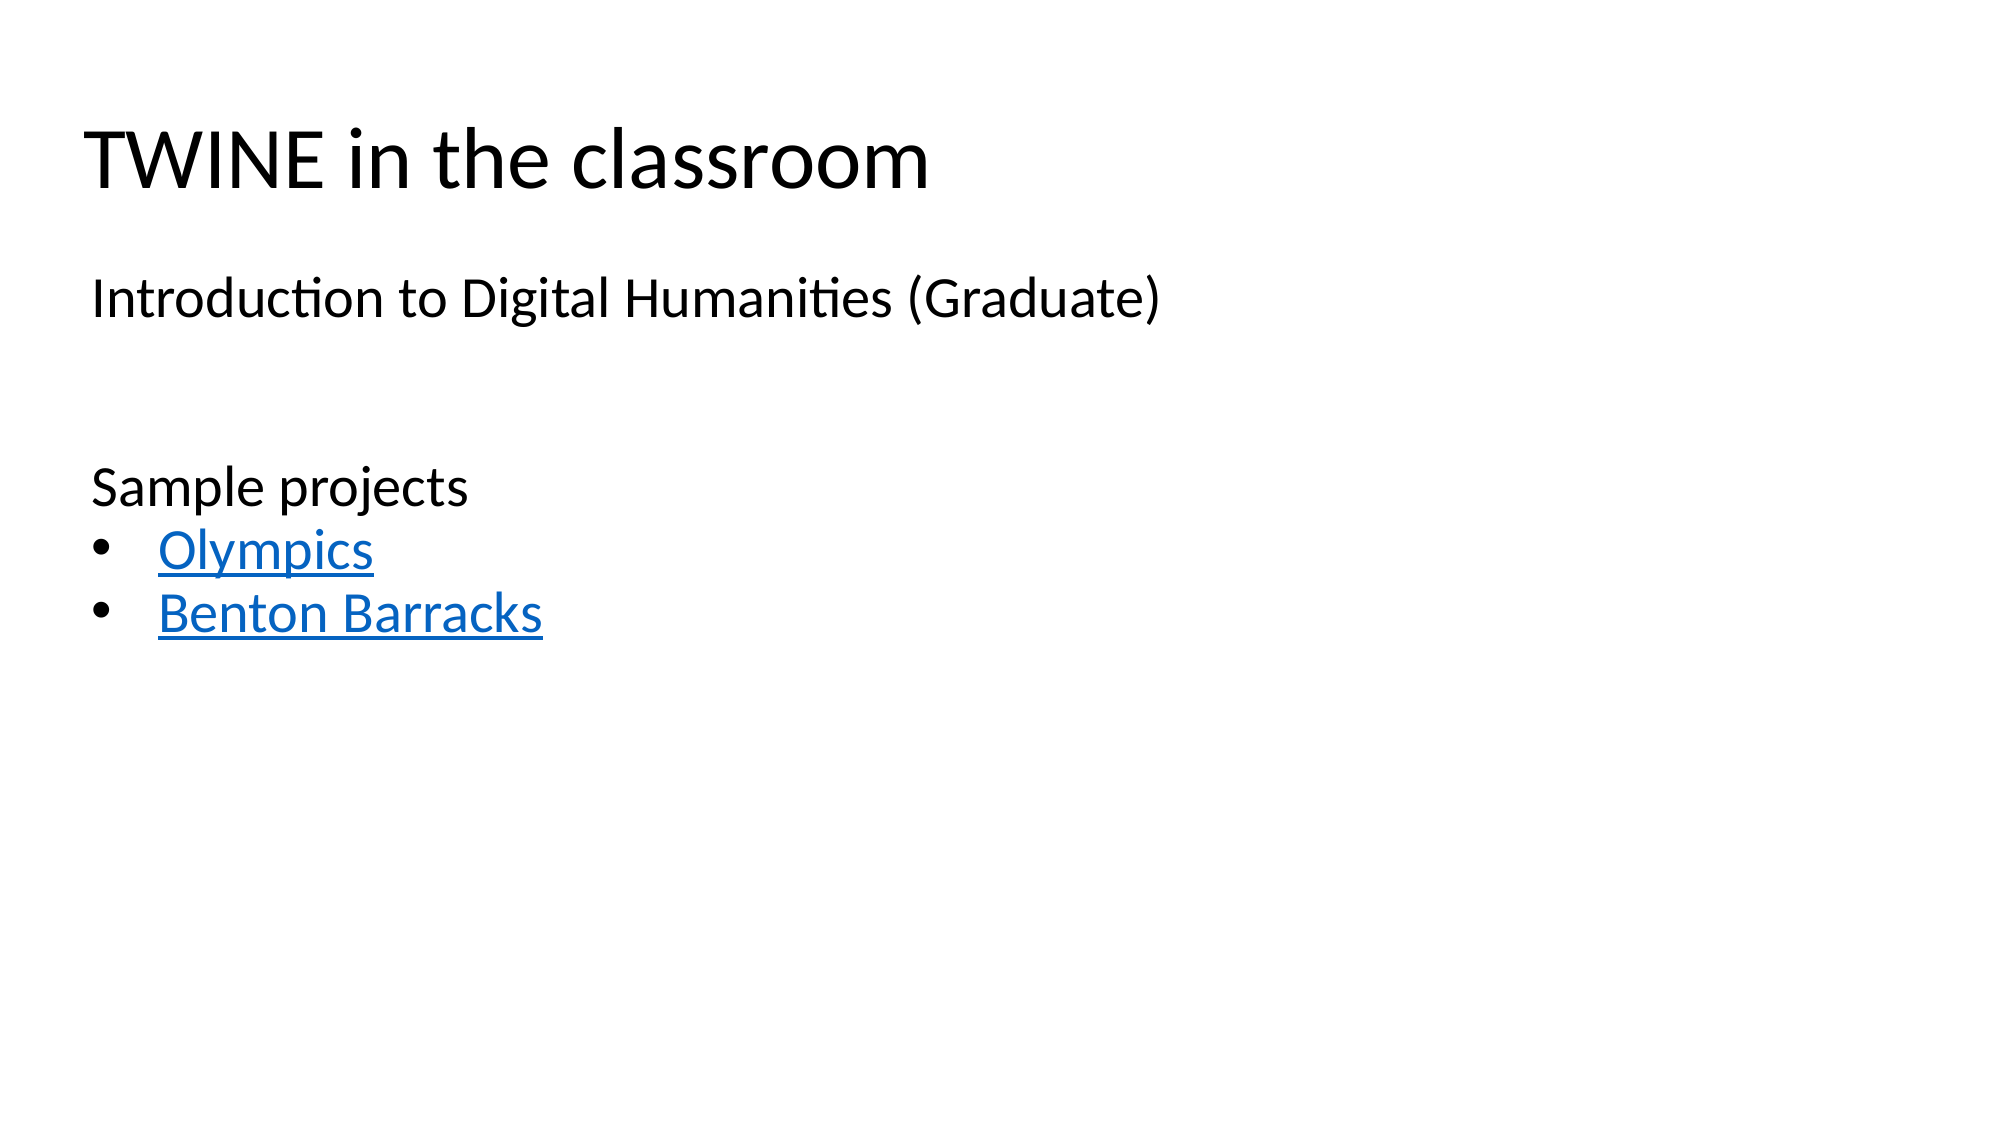

# TWINE in the classroom
Introduction to Digital Humanities (Graduate)

Sample projects
Olympics
Benton Barracks